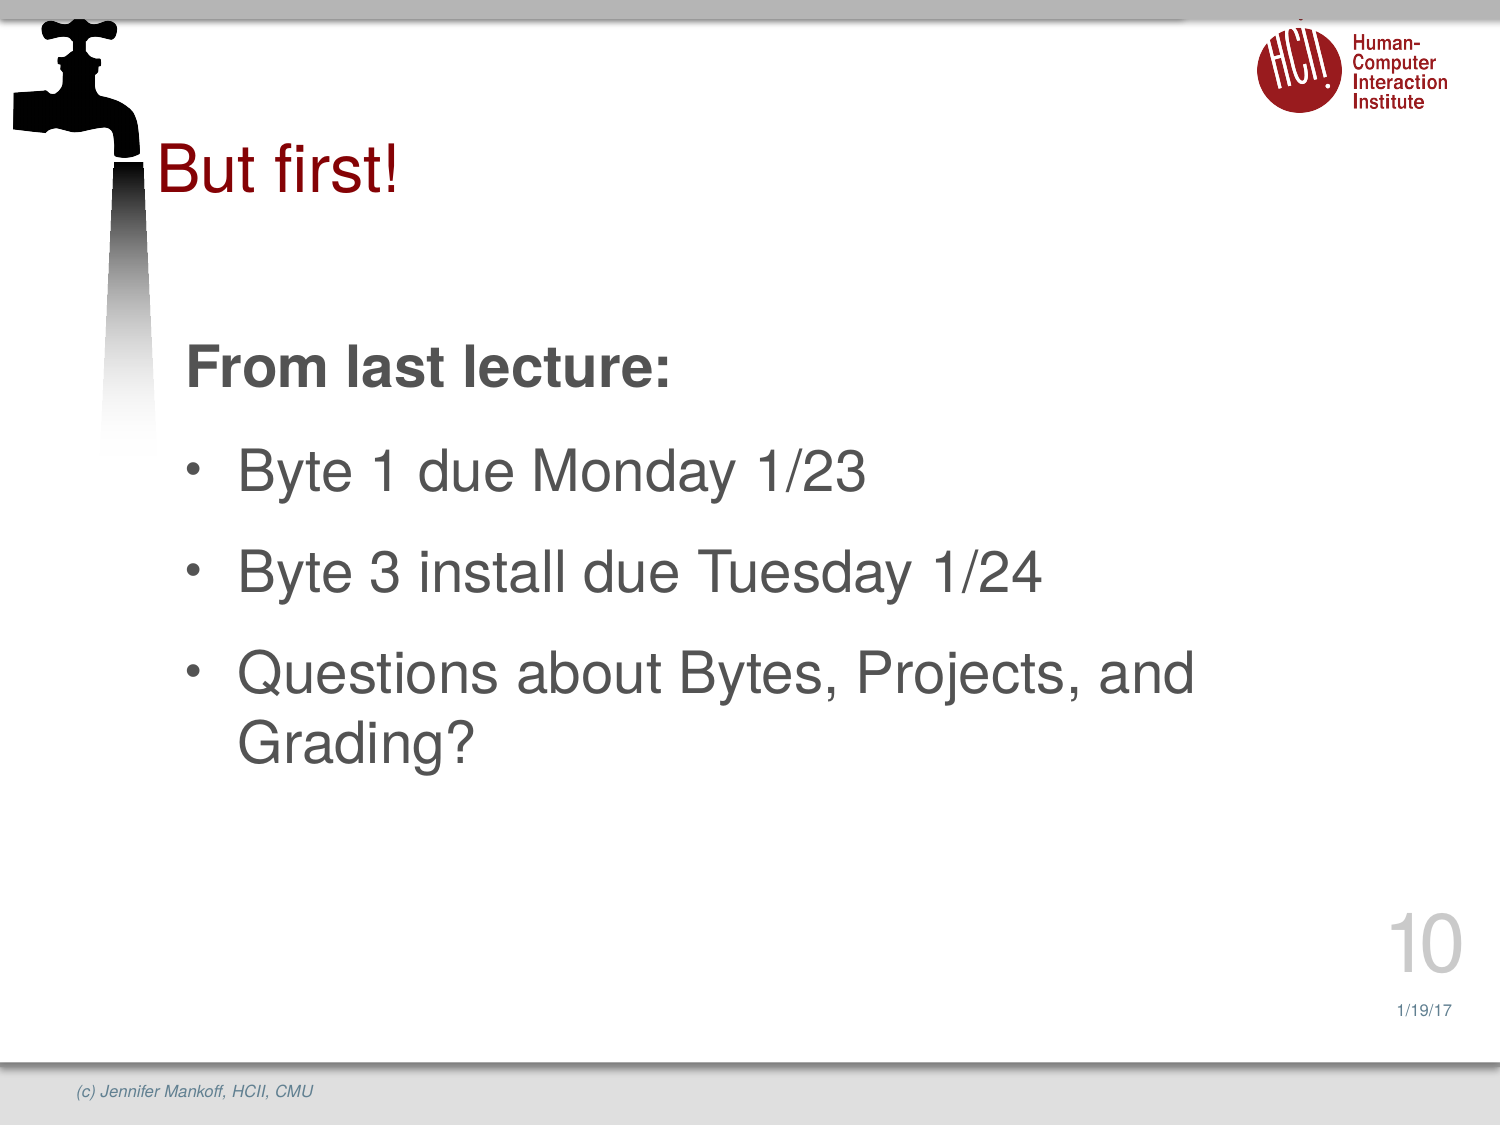

# But first!
From last lecture:
Byte 1 due Monday 1/23
Byte 3 install due Tuesday 1/24
Questions about Bytes, Projects, and Grading?

10
1/19/17
(c) Jennifer Mankoff, HCII, CMU